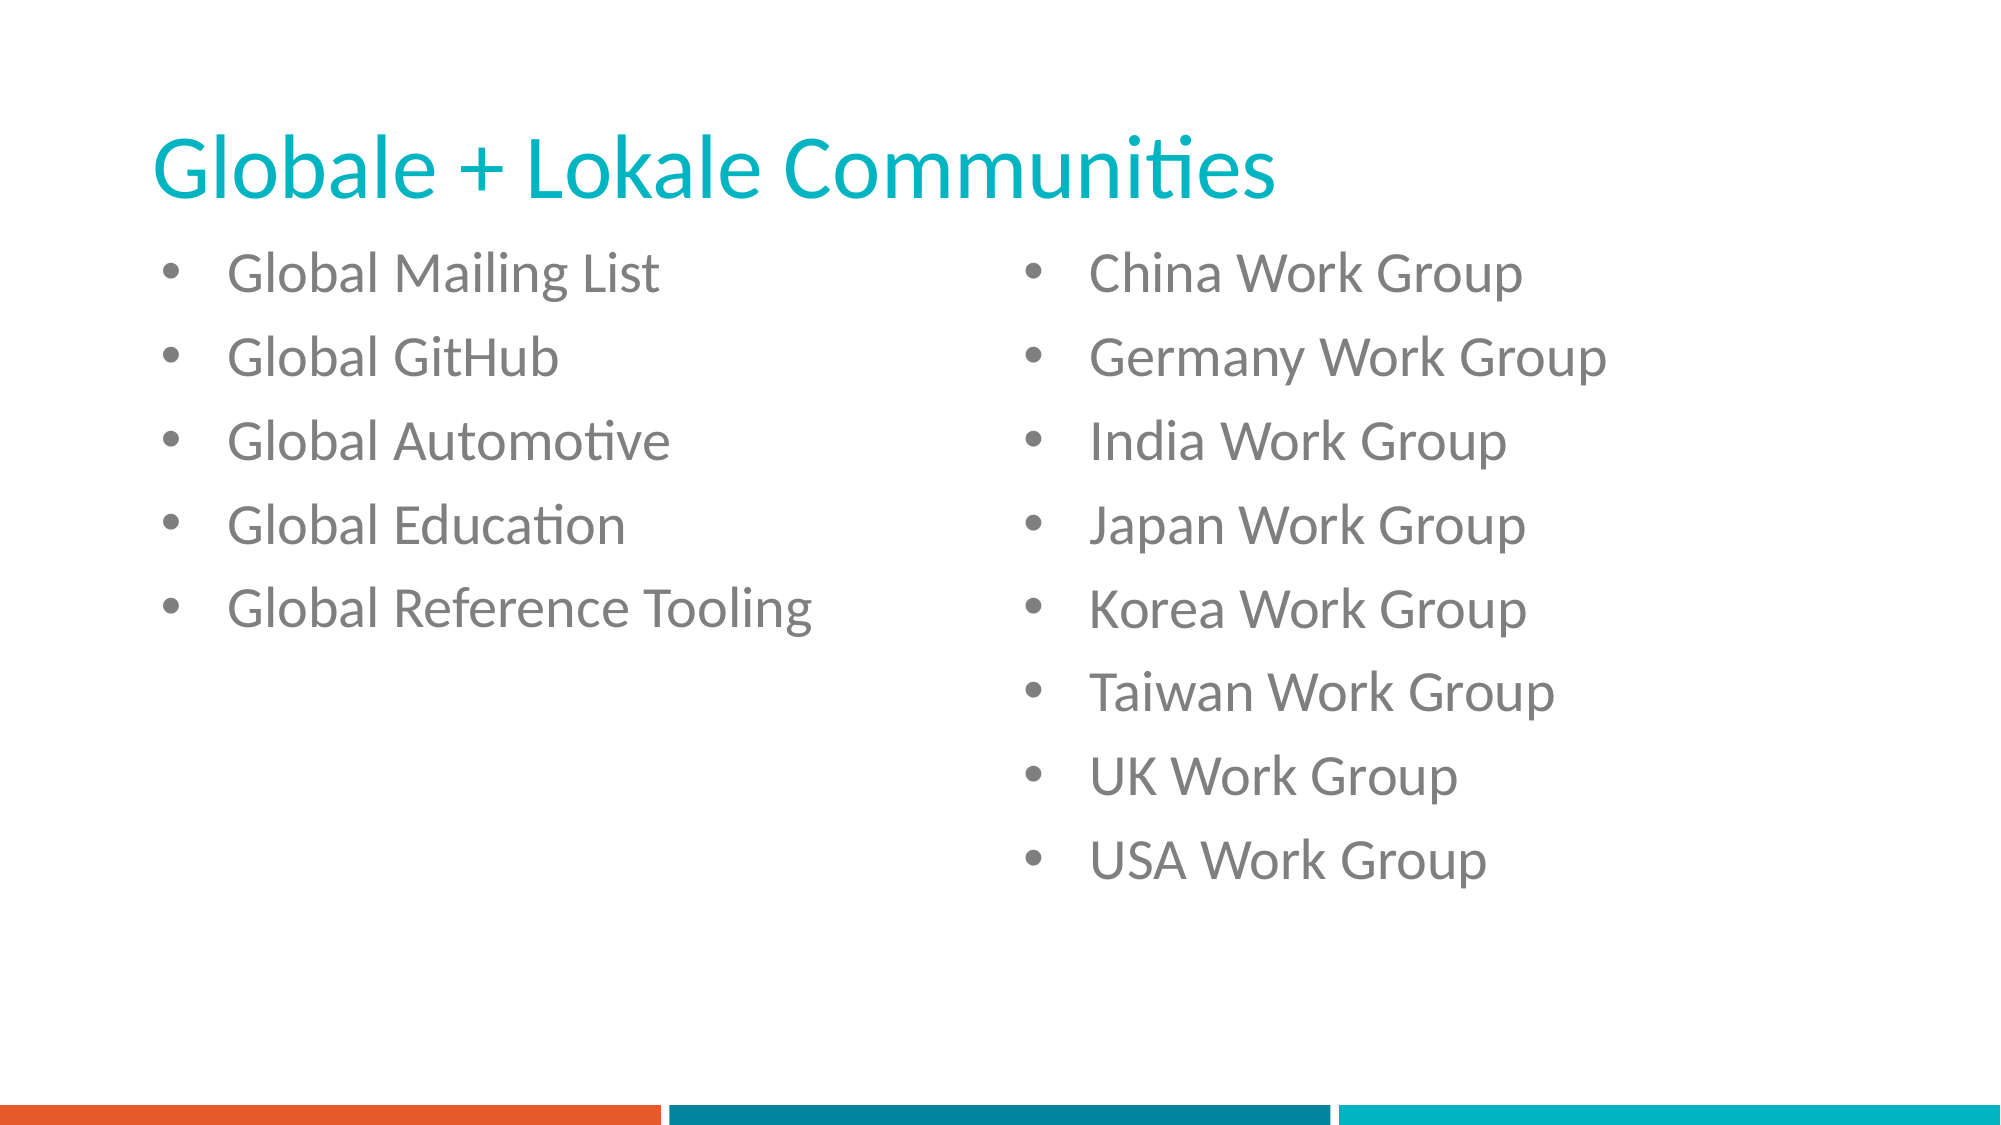

Globale + Lokale Communities
Global Mailing List
Global GitHub
Global Automotive
Global Education
Global Reference Tooling
China Work Group
Germany Work Group
India Work Group
Japan Work Group
Korea Work Group
Taiwan Work Group
UK Work Group
USA Work Group